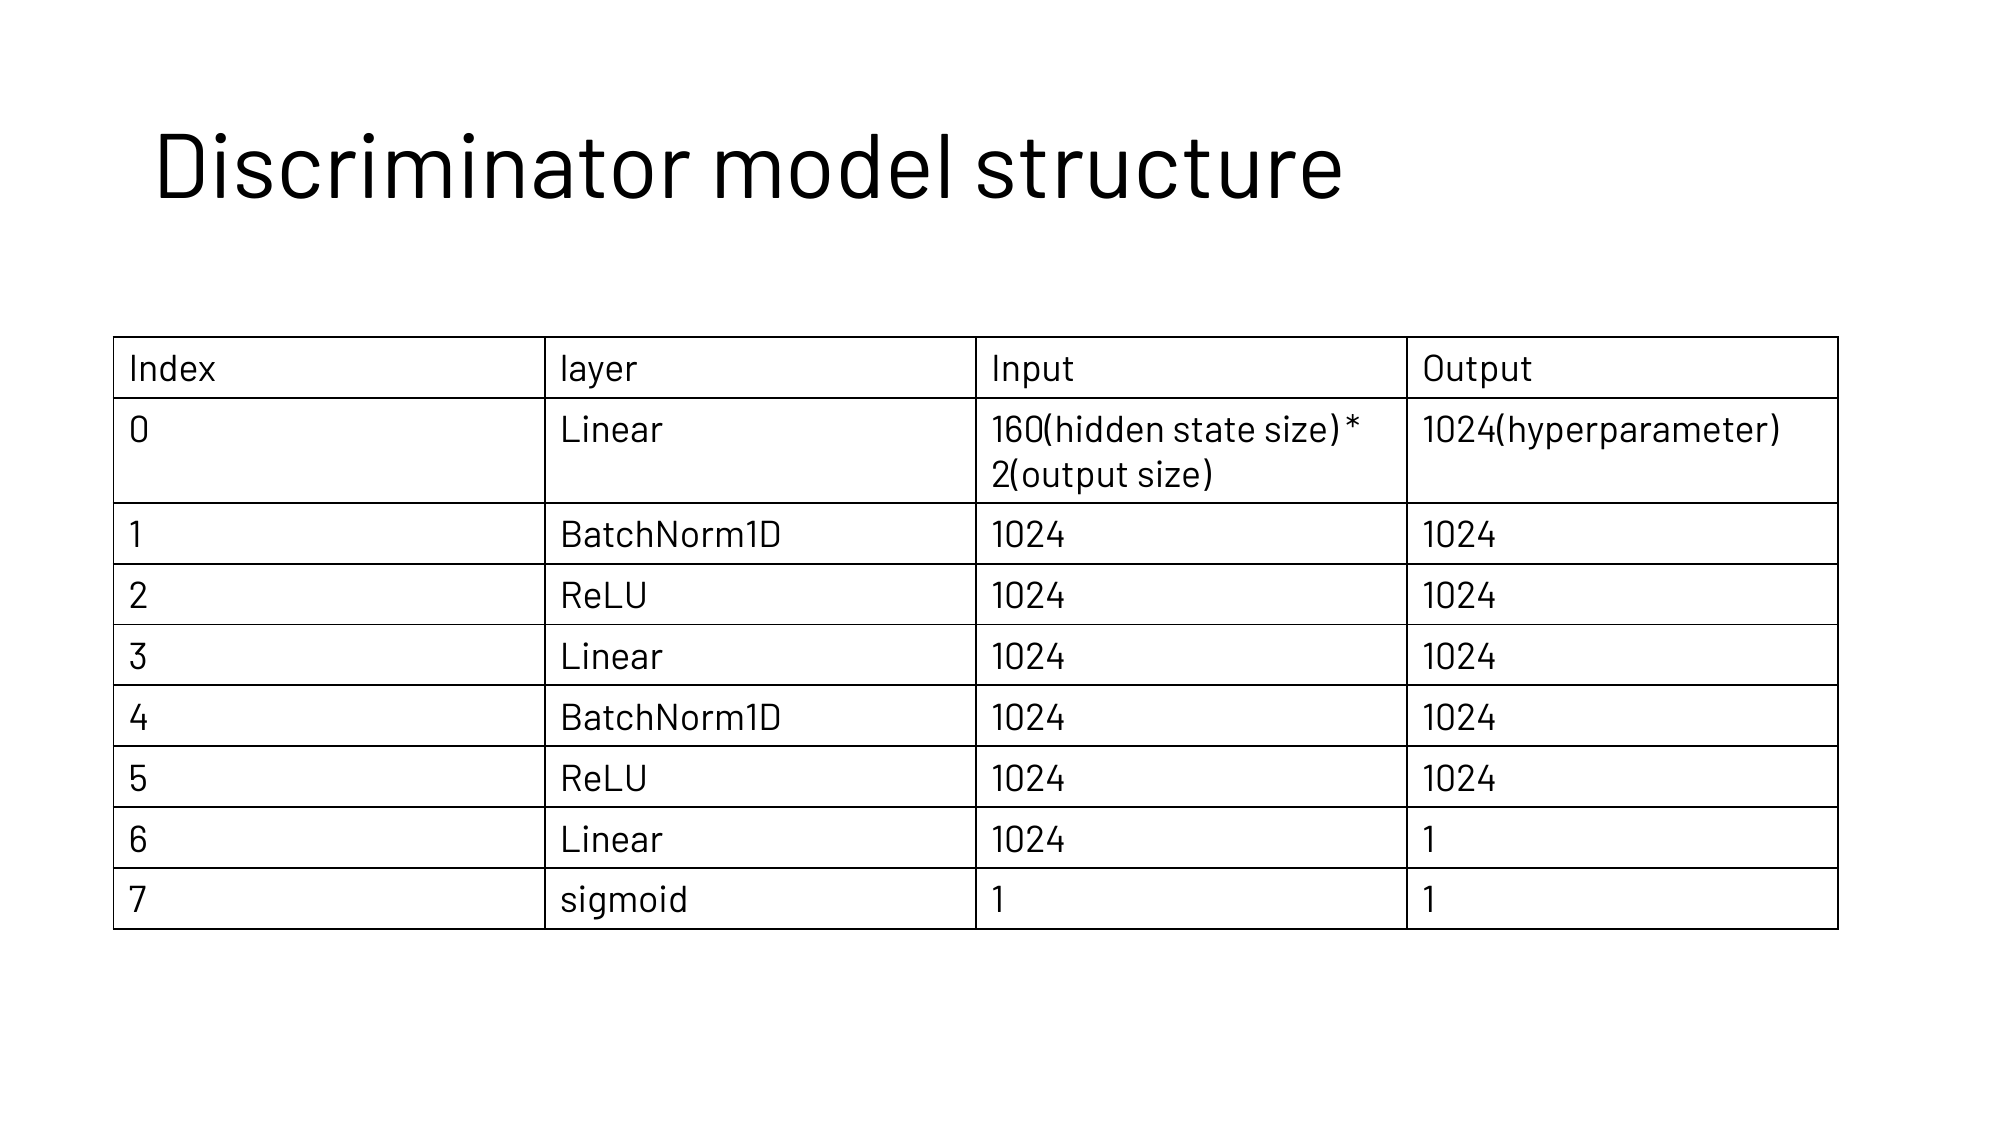

# Discriminator model structure
| Index | layer | Input | Output |
| --- | --- | --- | --- |
| 0 | Linear | 160(hidden state size) \* 2(output size) | 1024(hyperparameter) |
| 1 | BatchNorm1D | 1024 | 1024 |
| 2 | ReLU | 1024 | 1024 |
| 3 | Linear | 1024 | 1024 |
| 4 | BatchNorm1D | 1024 | 1024 |
| 5 | ReLU | 1024 | 1024 |
| 6 | Linear | 1024 | 1 |
| 7 | sigmoid | 1 | 1 |